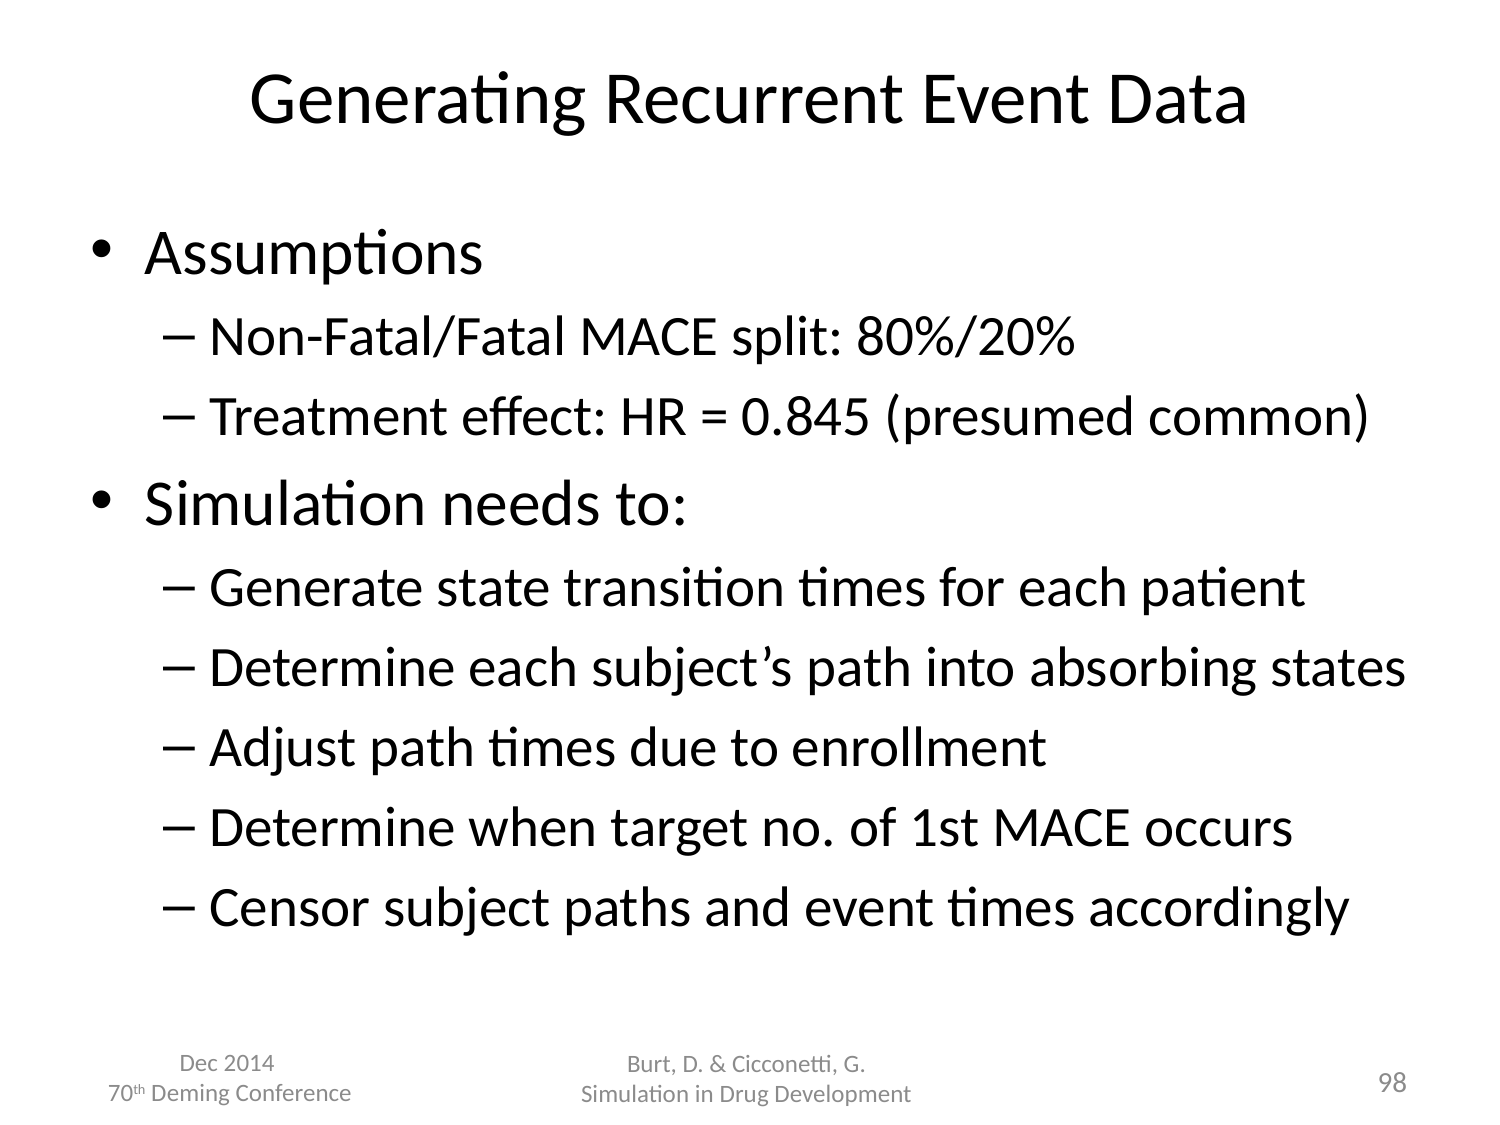

# Generating Recurrent Event Data
Assumptions
Non-Fatal/Fatal MACE split: 80%/20%
Treatment effect: HR = 0.845 (presumed common)
Simulation needs to:
Generate state transition times for each patient
Determine each subject’s path into absorbing states
Adjust path times due to enrollment
Determine when target no. of 1st MACE occurs
Censor subject paths and event times accordingly